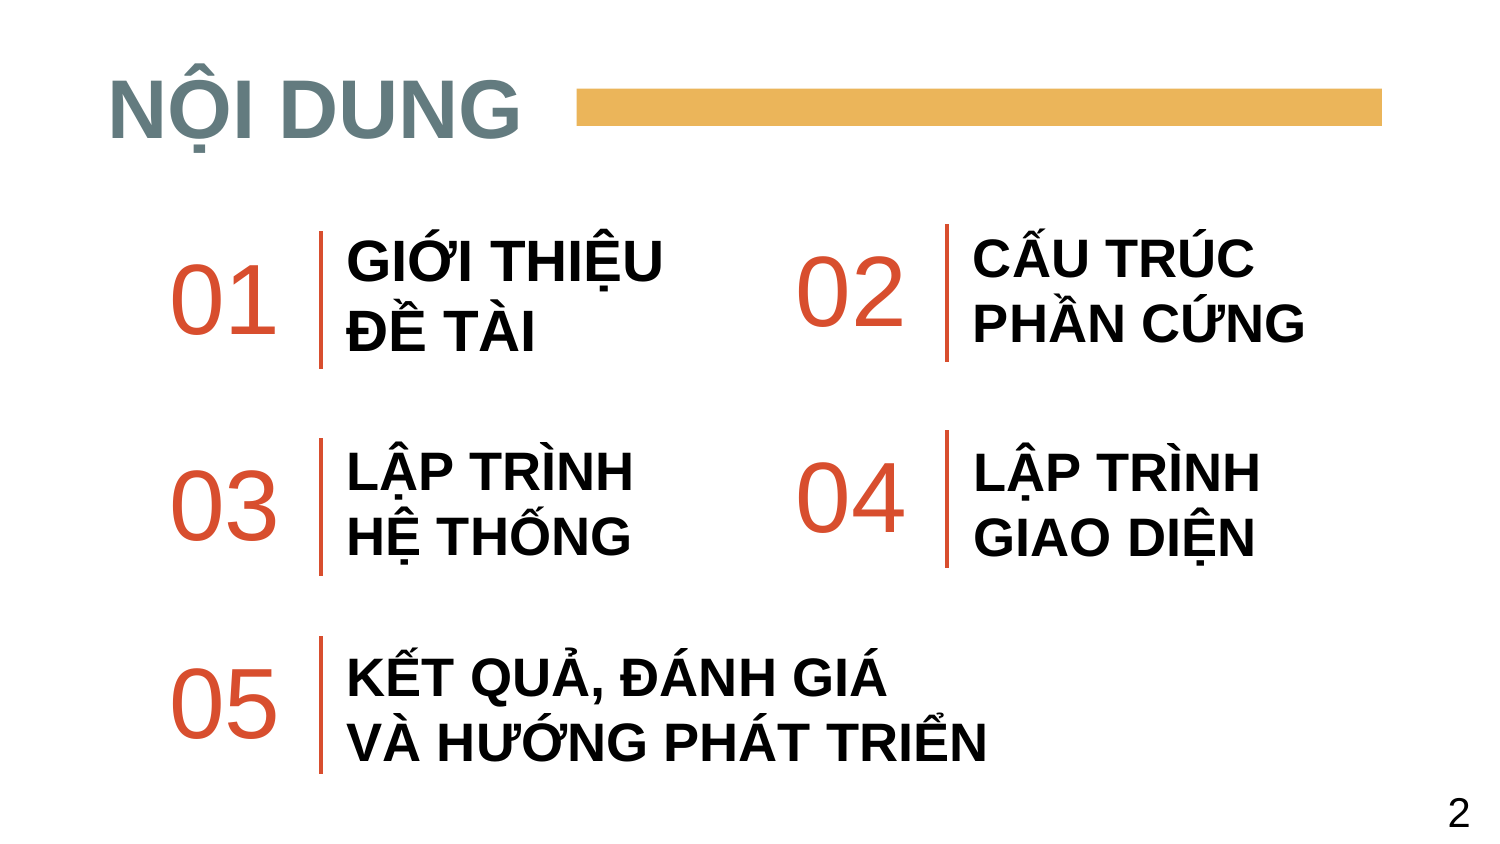

# NỘI DUNG
GIỚI THIỆU ĐỀ TÀI
CẤU TRÚC
PHẦN CỨNG
02

01

LẬP TRÌNH
HỆ THỐNG
LẬP TRÌNH
GIAO DIỆN
04

03

KẾT QUẢ, ĐÁNH GIÁ
VÀ HƯỚNG PHÁT TRIỂN
05

2